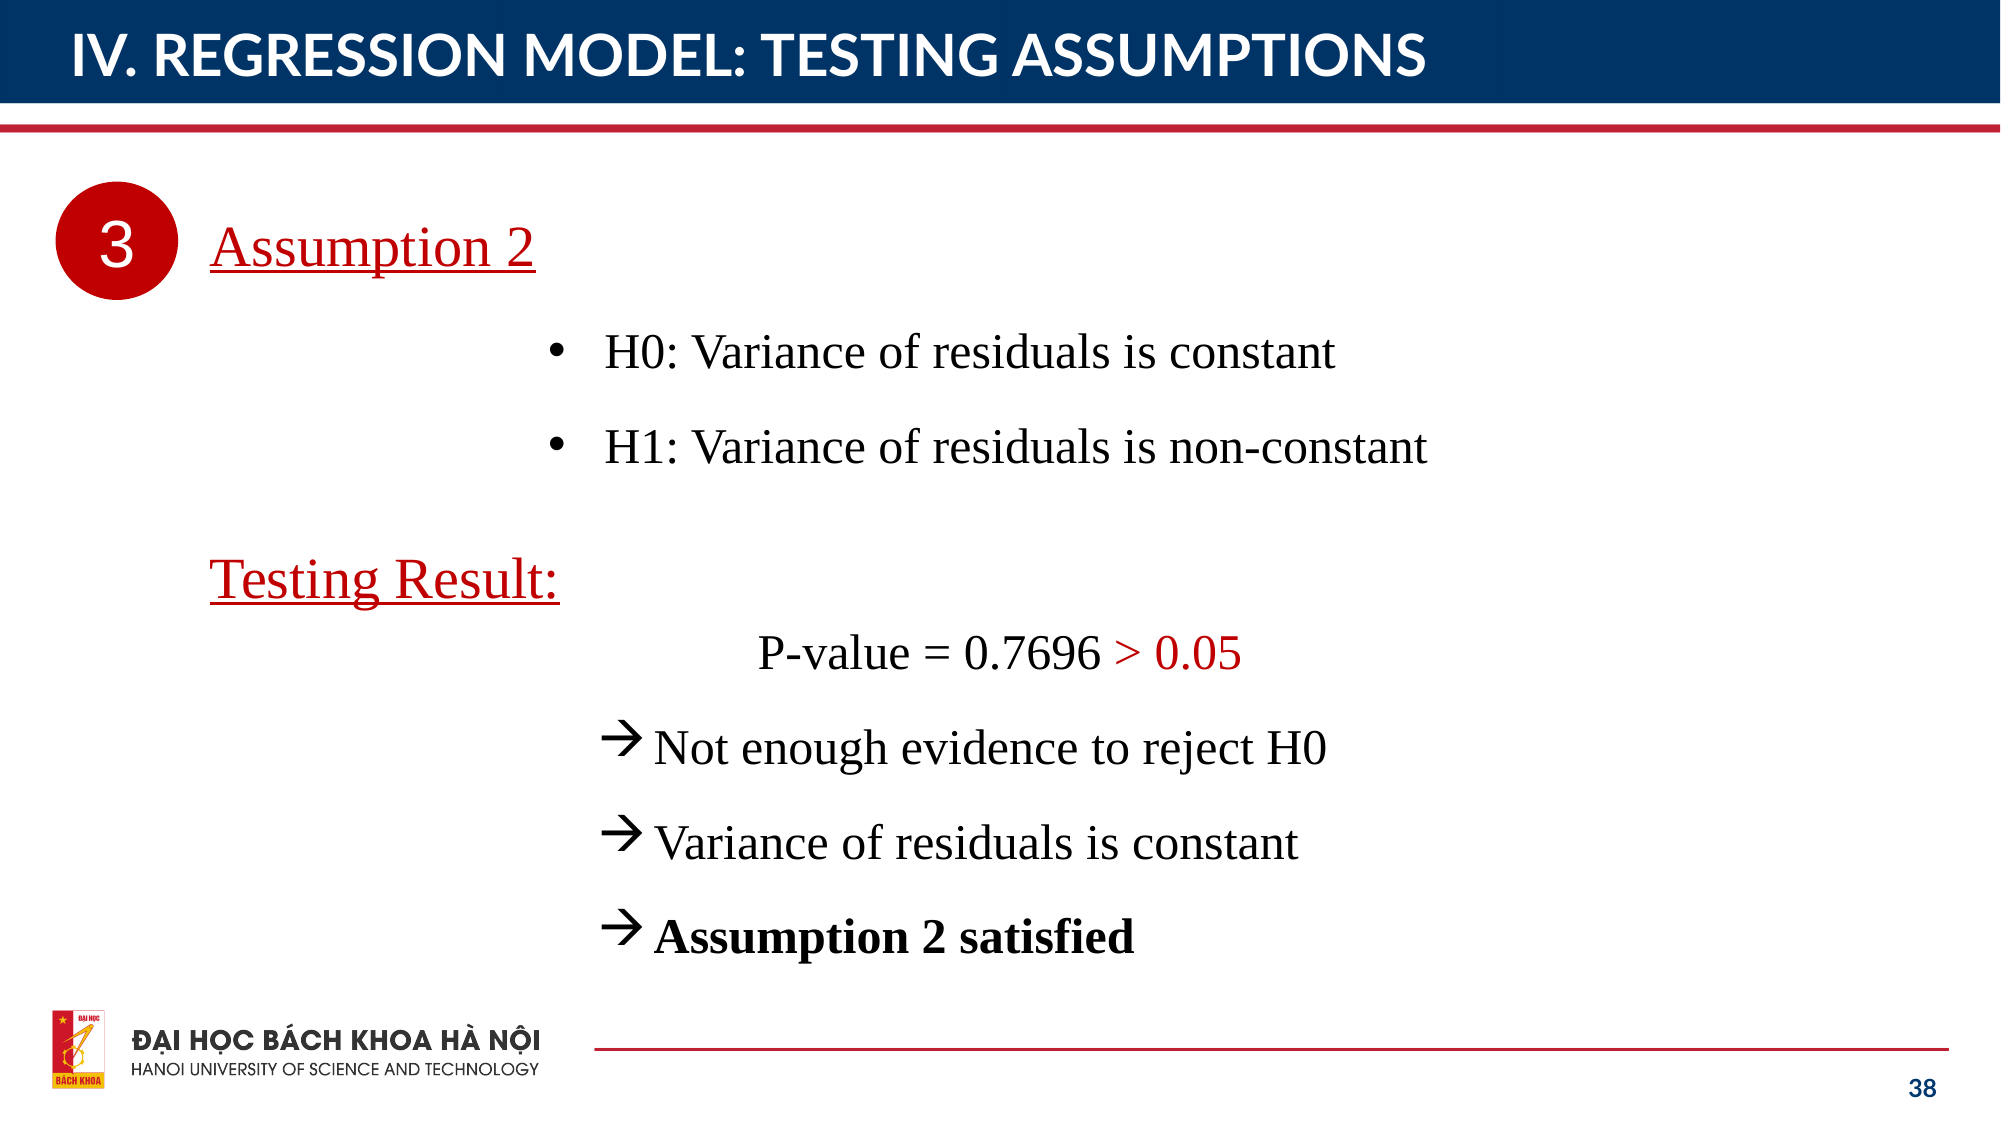

# IV. REGRESSION MODEL: TESTING ASSUMPTIONS
Assumption 2
3
H0: Variance of residuals is constant
H1: Variance of residuals is non-constant
Testing Result:
P-value = 0.7696 > 0.05
Not enough evidence to reject H0
Variance of residuals is constant
Assumption 2 satisfied
38